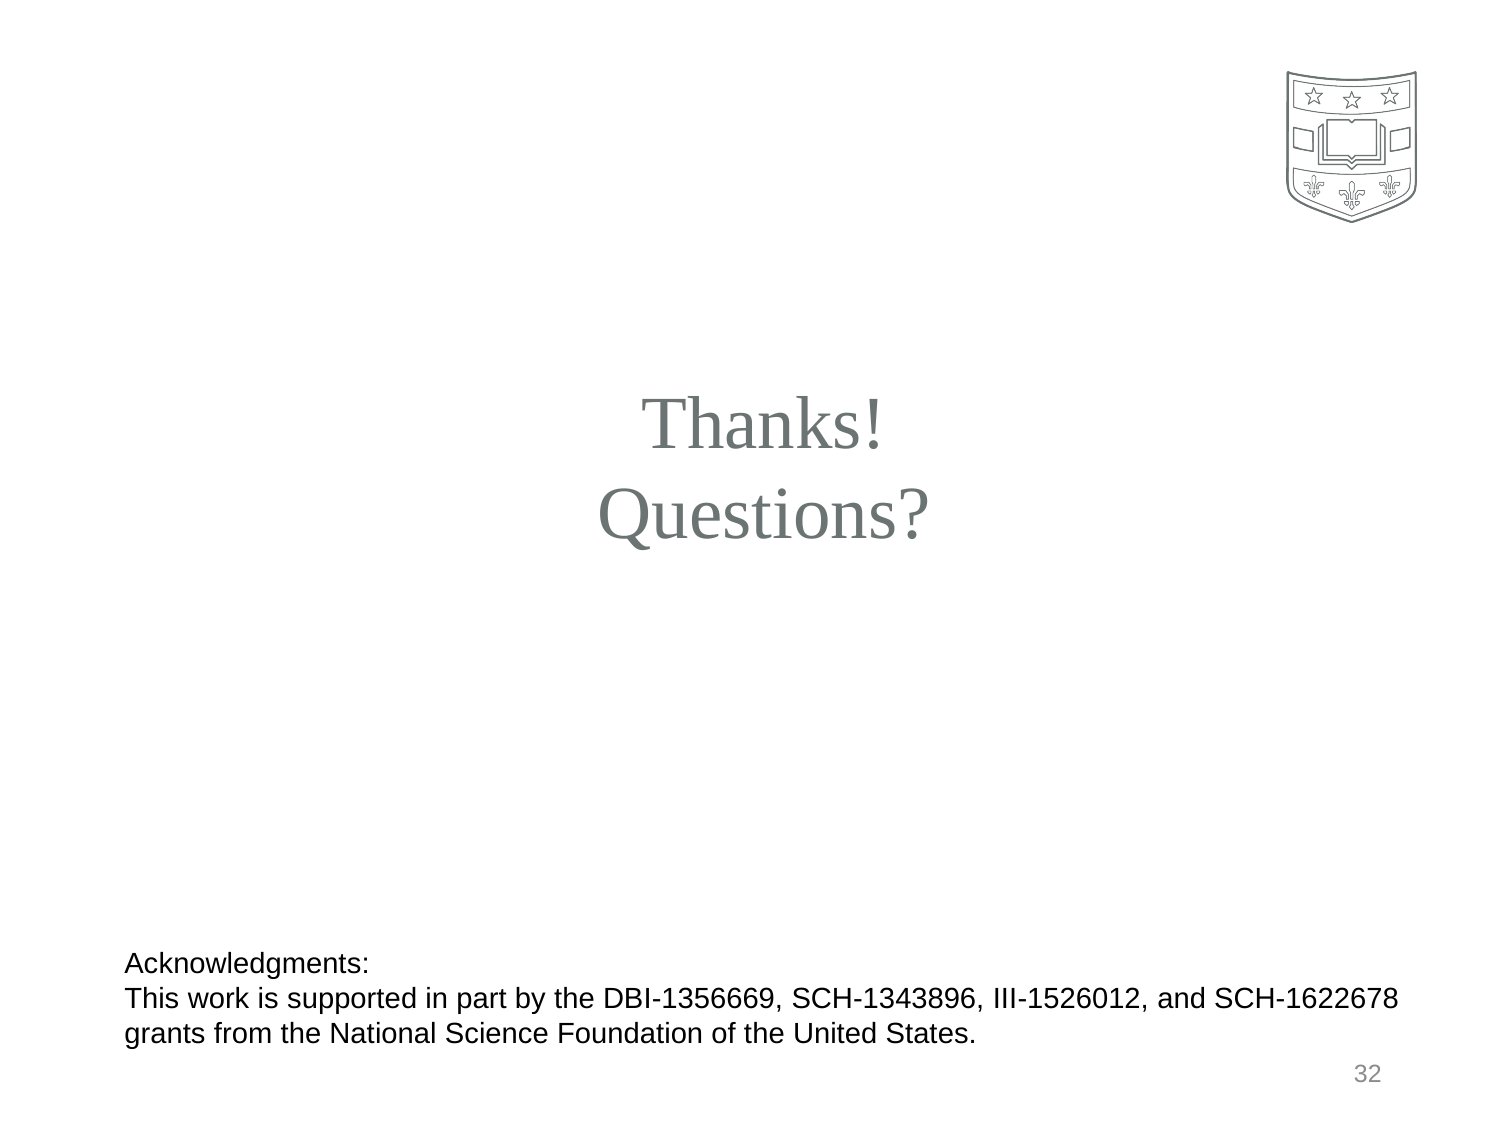

# Thanks! Questions?
Acknowledgments:
This work is supported in part by the DBI-1356669, SCH-1343896, III-1526012, and SCH-1622678 grants from the National Science Foundation of the United States.
32